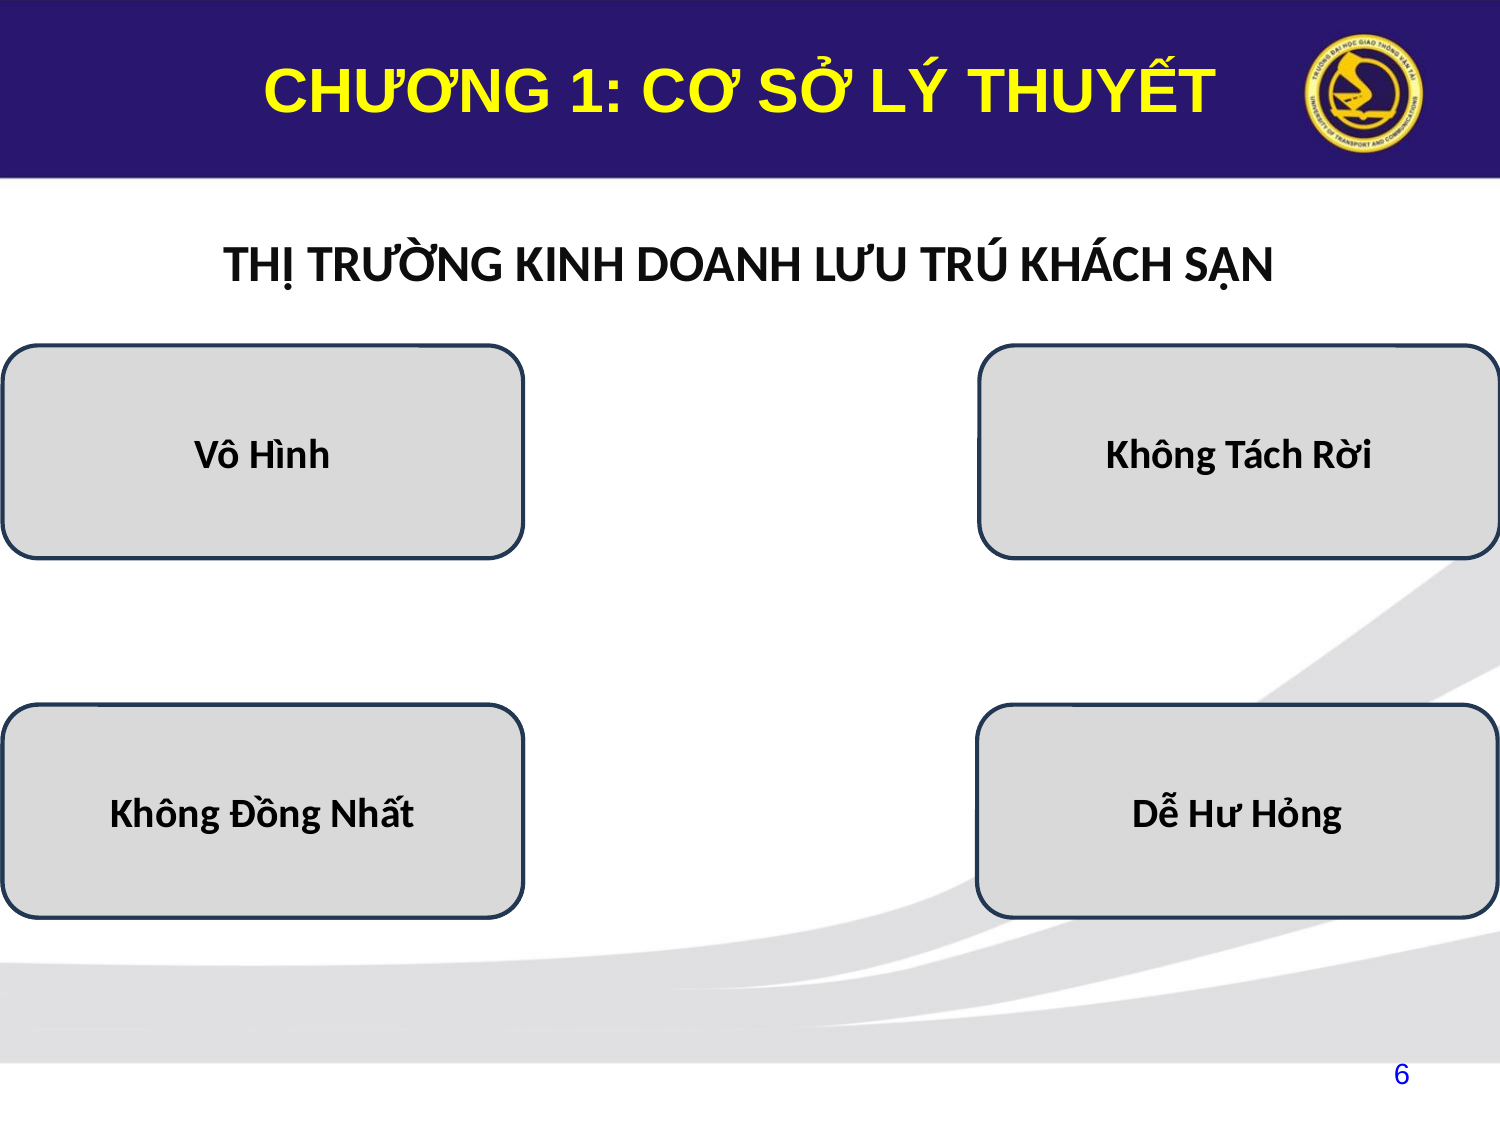

# CHƯƠNG 1: CƠ SỞ LÝ THUYẾT

THỊ TRƯỜNG KINH DOANH LƯU TRÚ KHÁCH SẠN

Vô Hình
Không Tách Rời
Không Đồng Nhất

Dễ Hư Hỏng
6